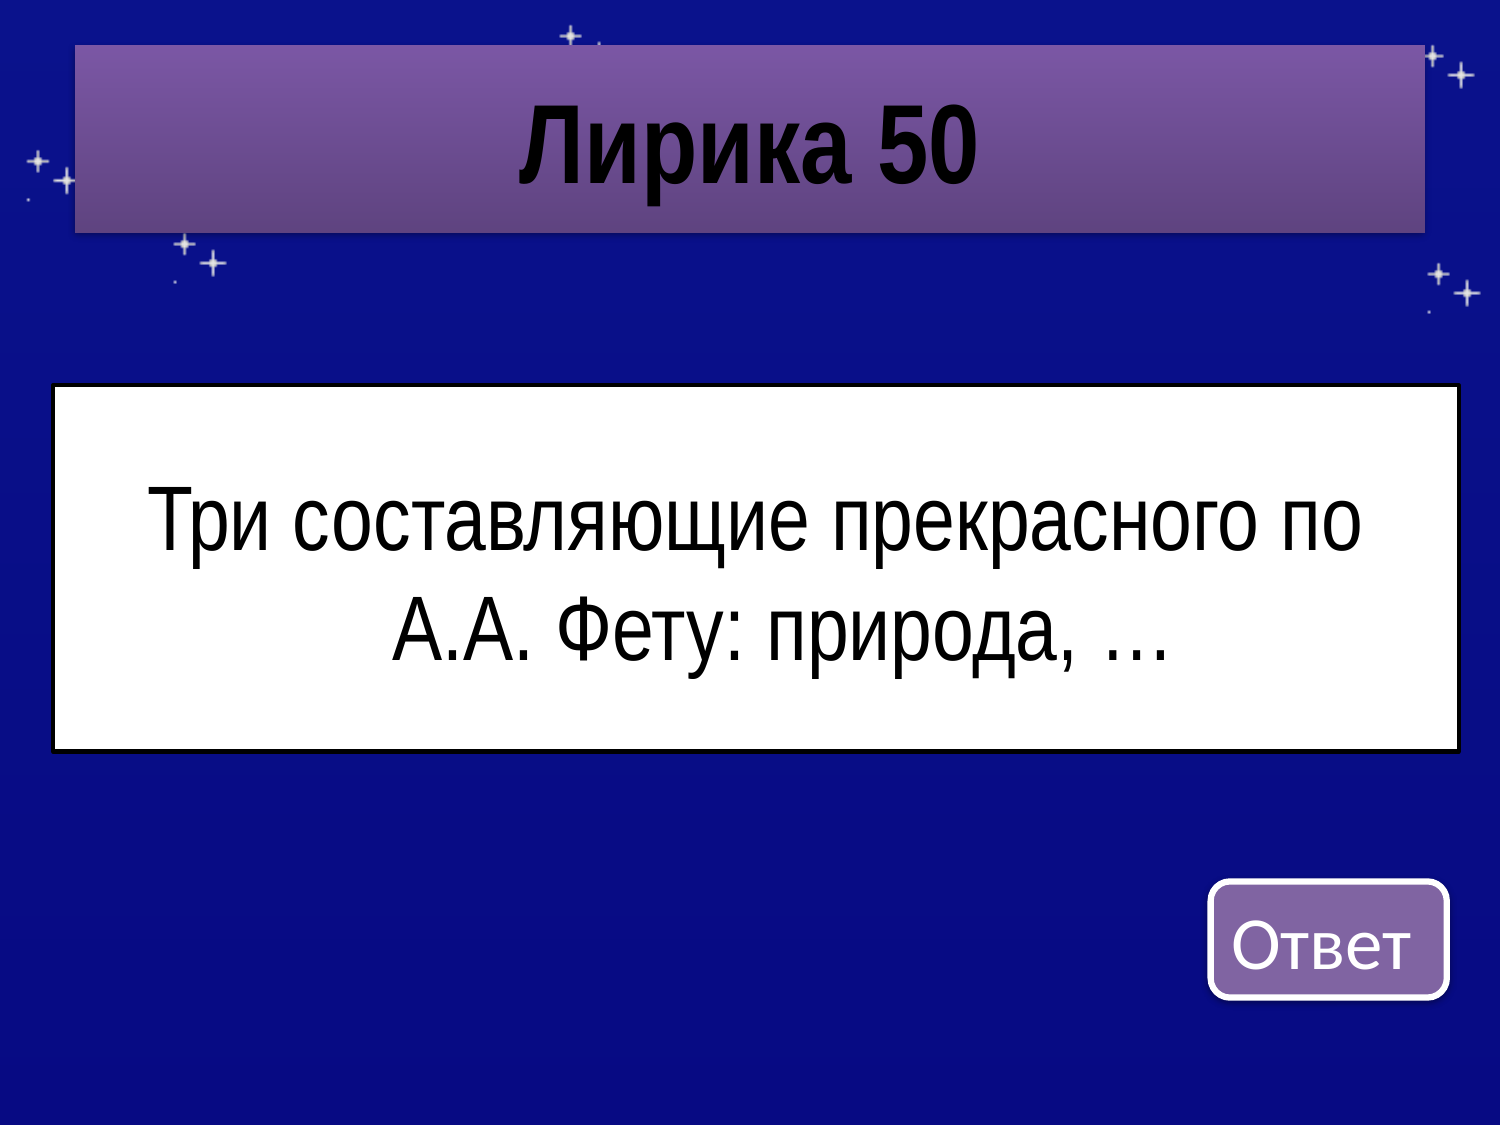

# Лирика 50
Три составляющие прекрасного по А.А. Фету: природа, …
Ответ